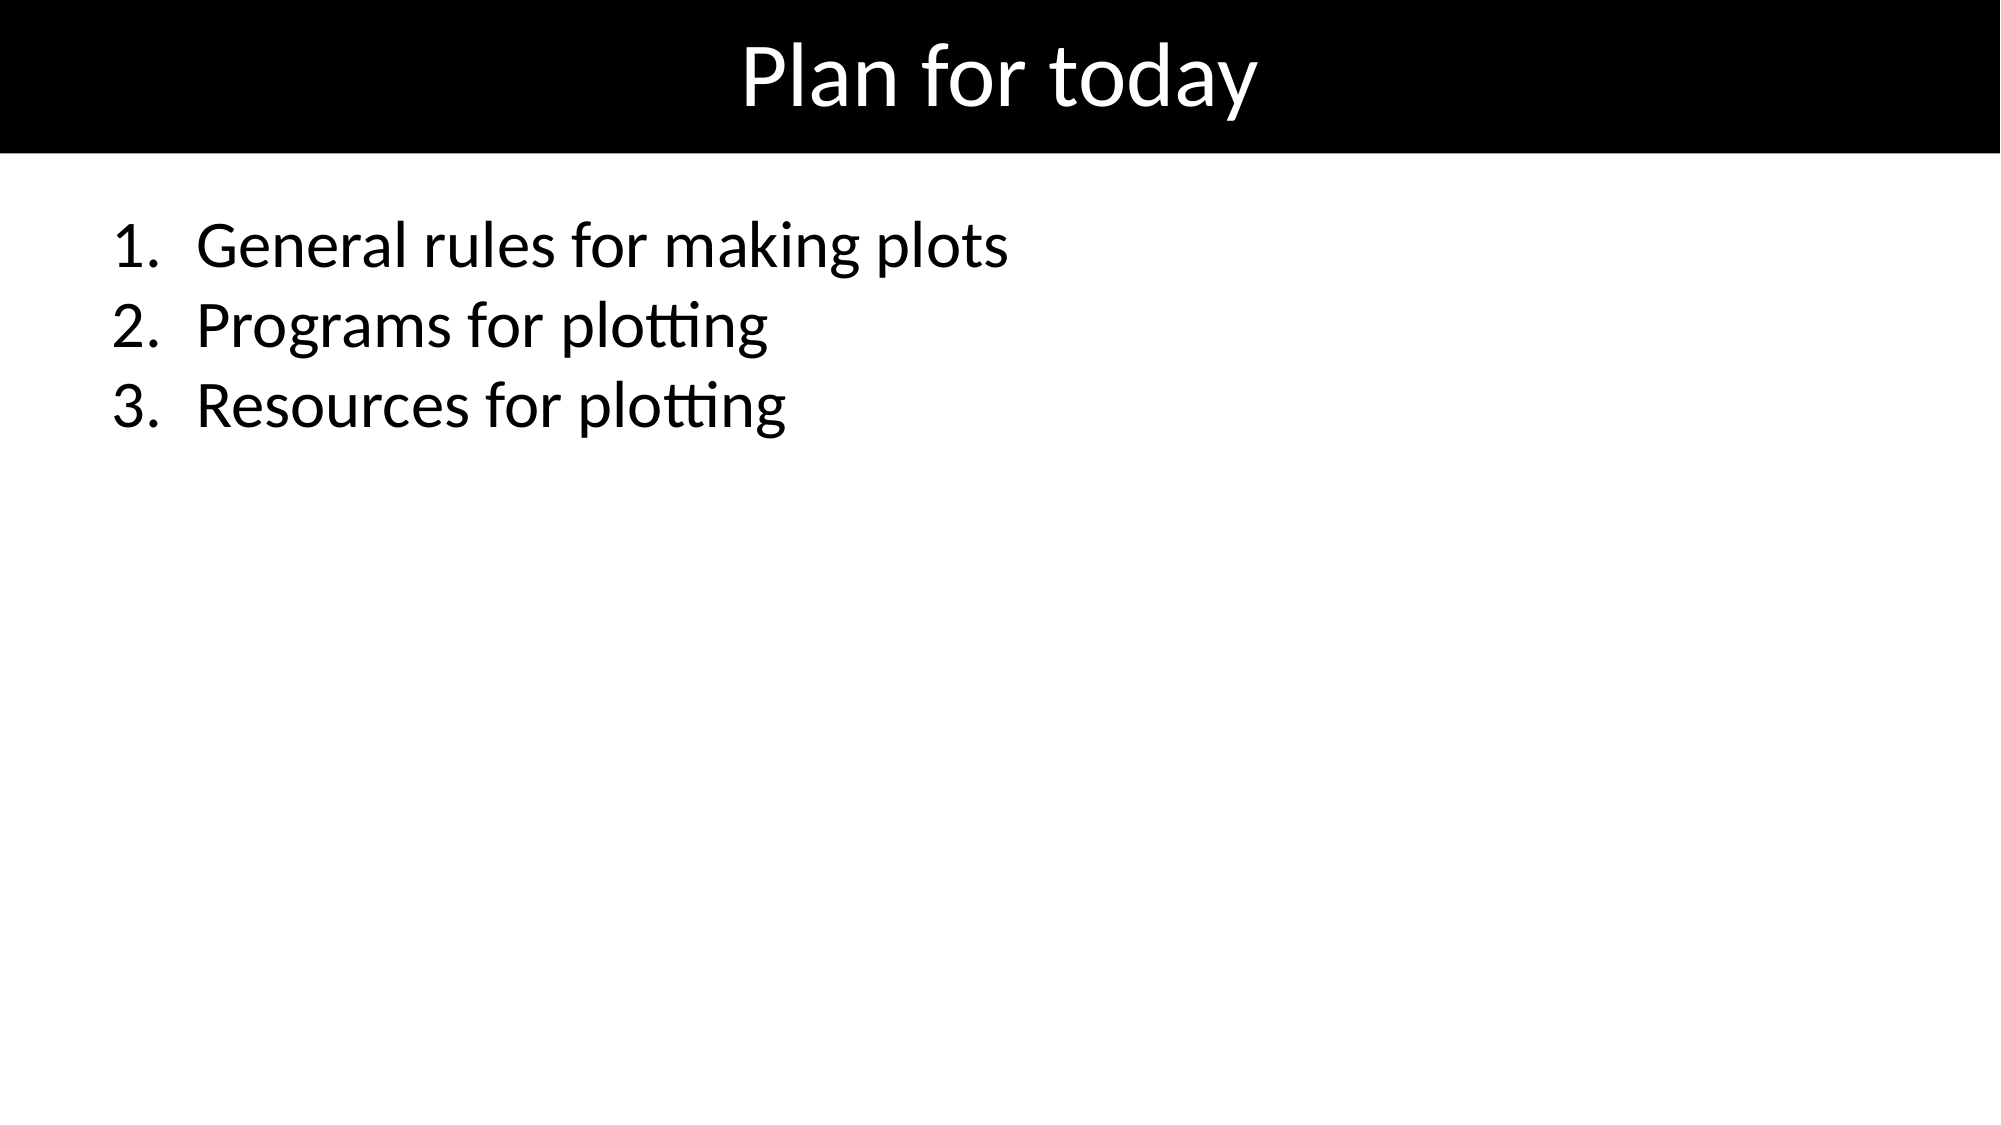

# Plan for today
General rules for making plots
Programs for plotting
Resources for plotting